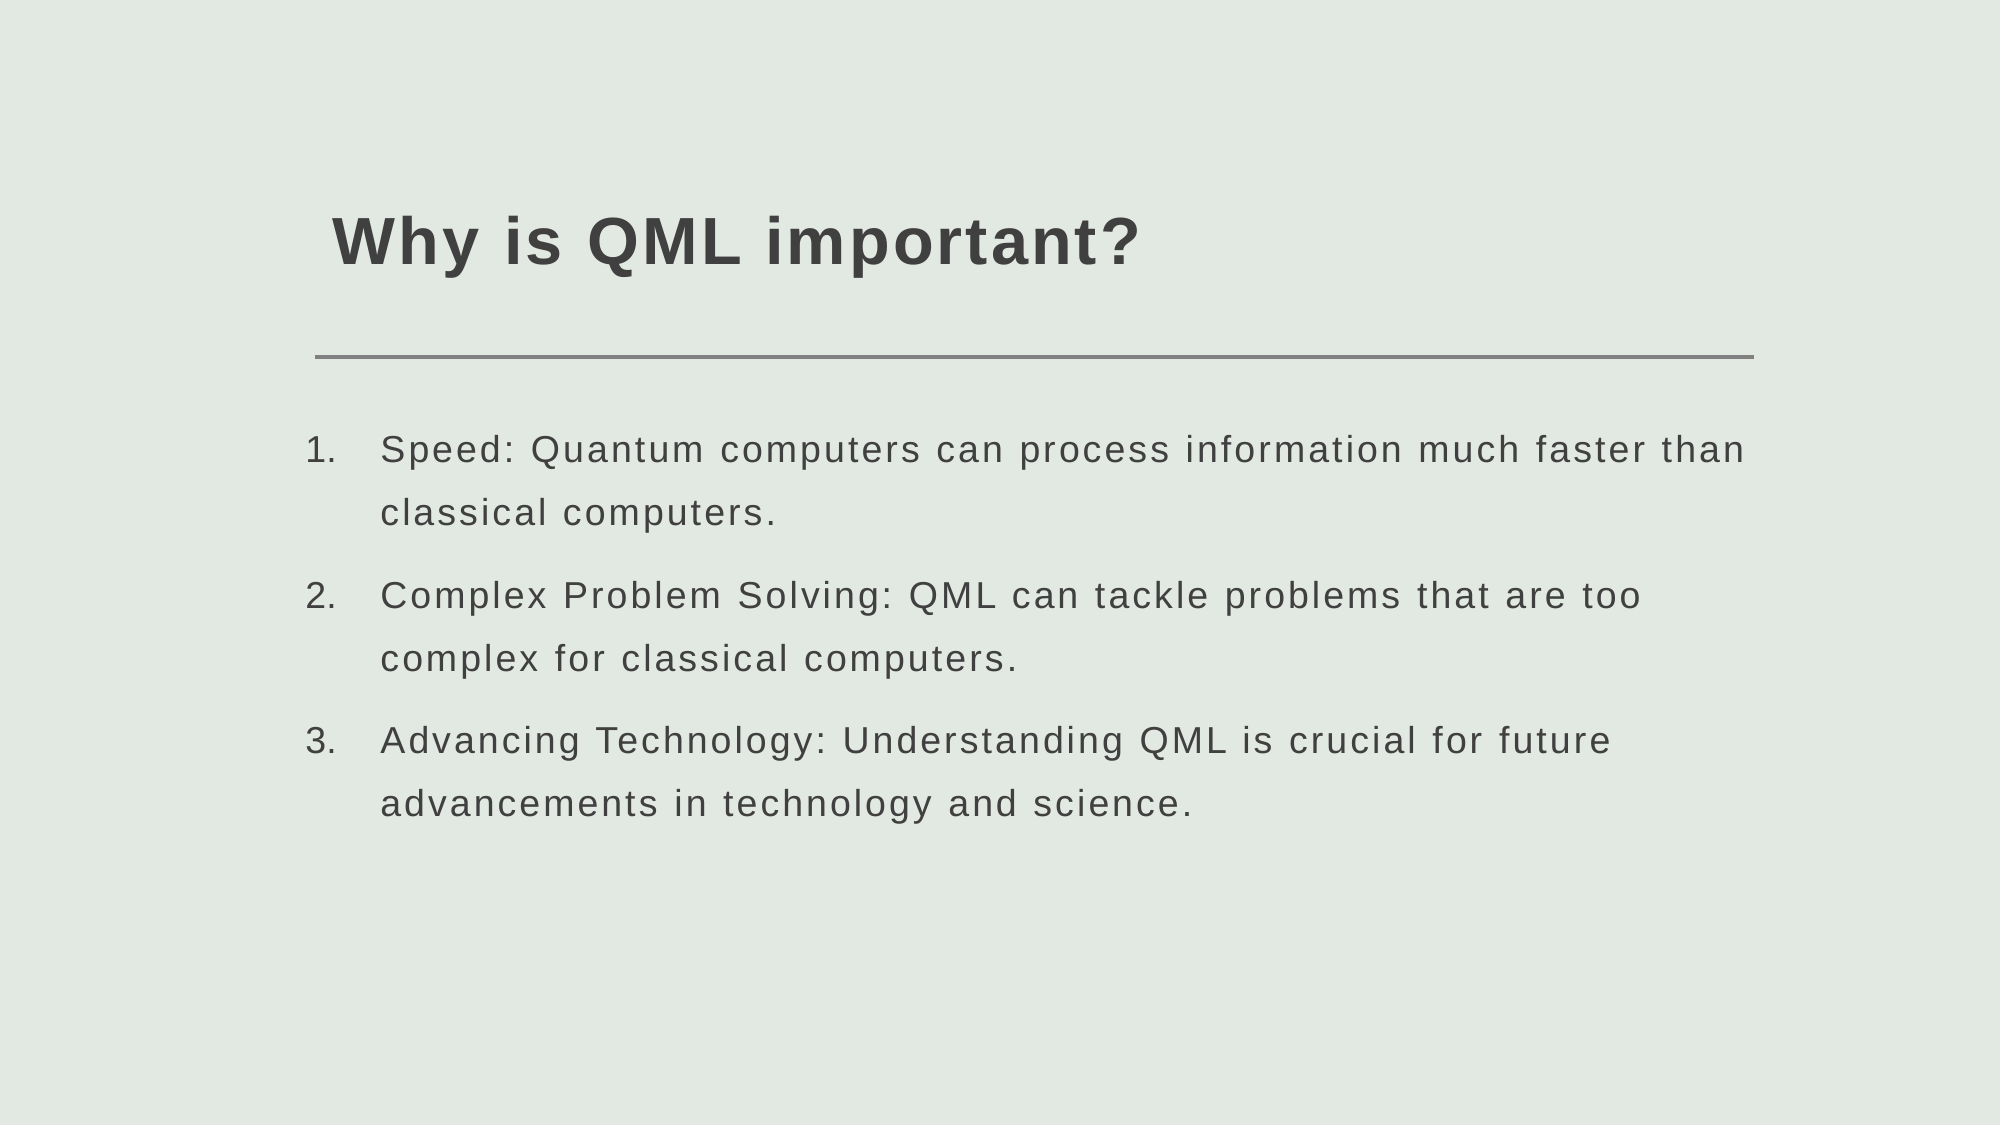

# Why is QML important?
Speed: Quantum computers can process information much faster than classical computers.
Complex Problem Solving: QML can tackle problems that are too complex for classical computers.
Advancing Technology: Understanding QML is crucial for future advancements in technology and science.